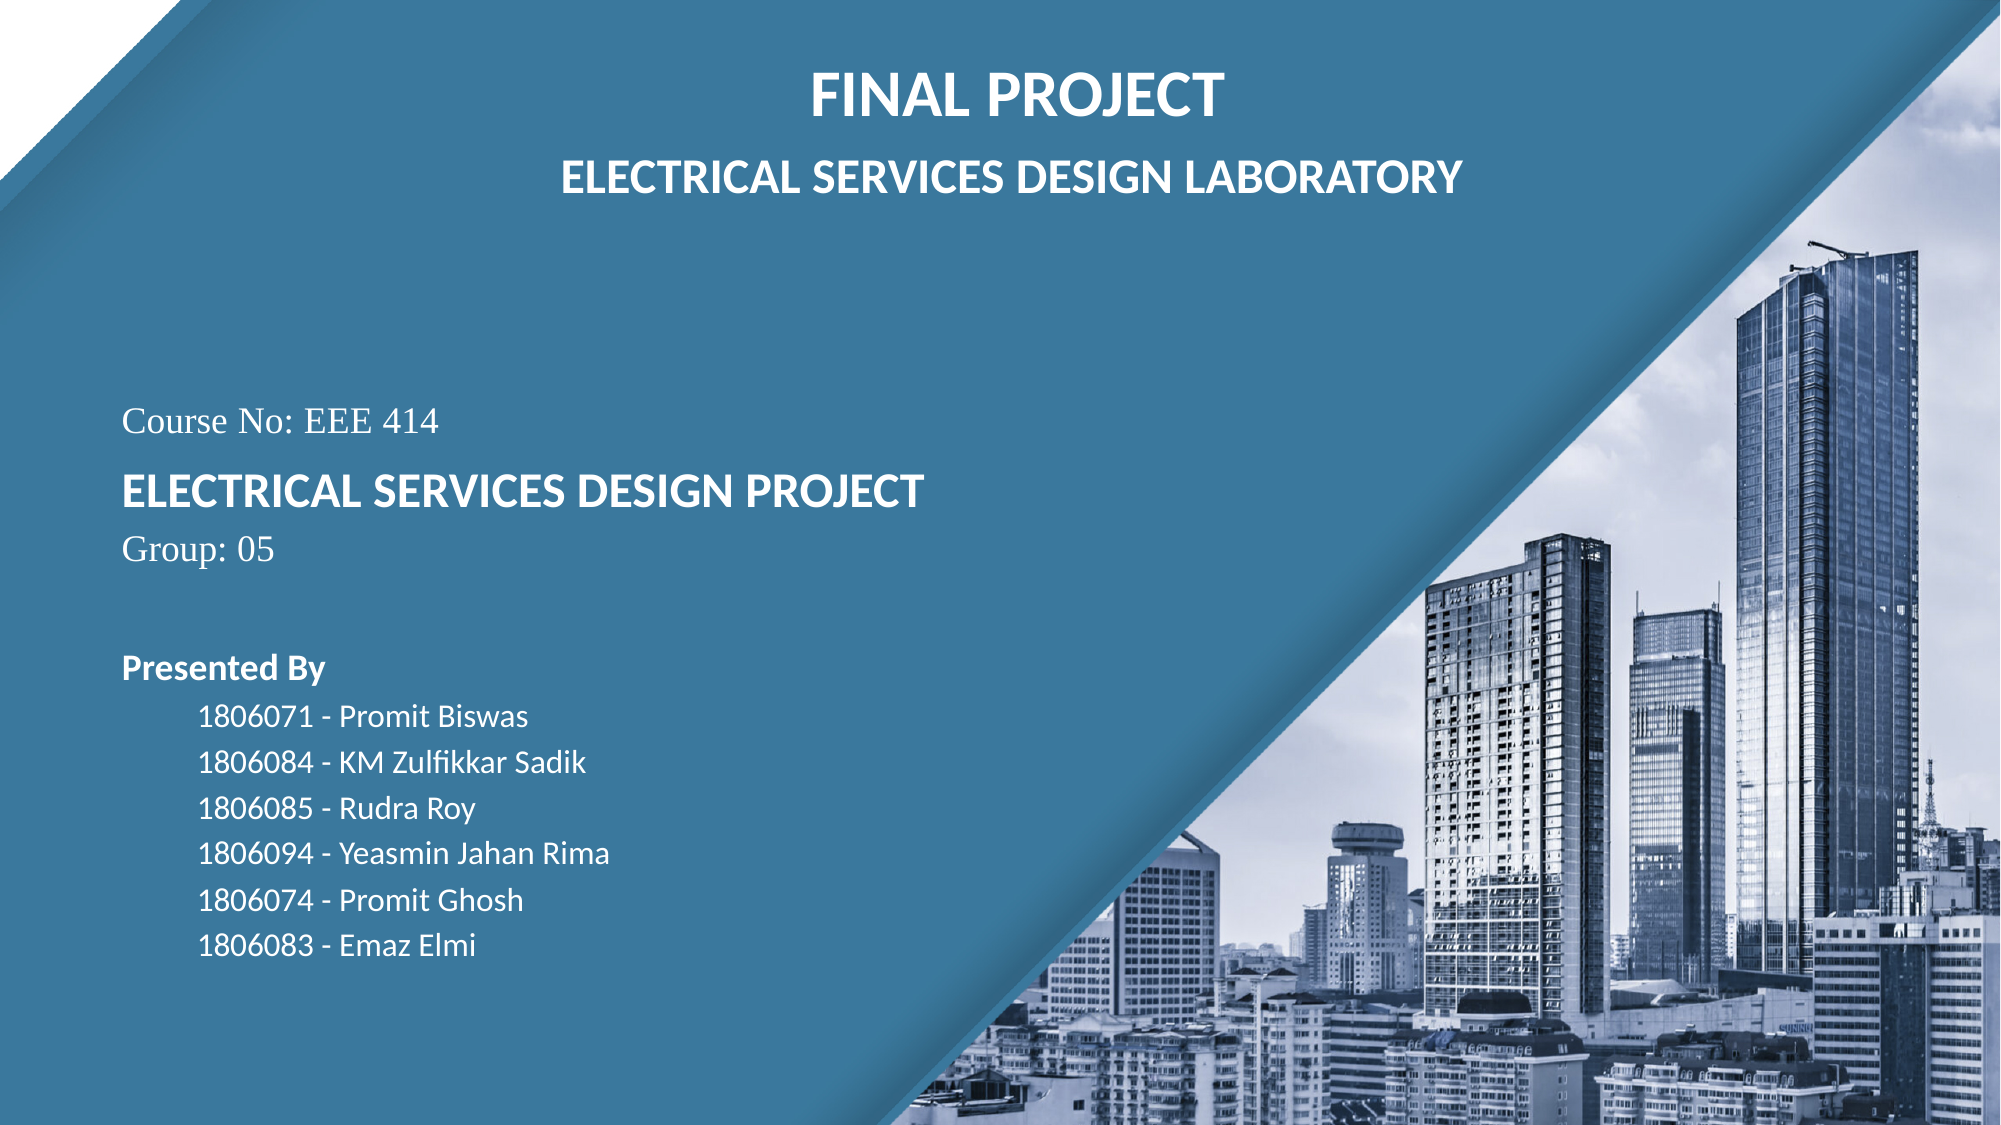

FINAL PROJECT
ELECTRICAL SERVICES DESIGN LABORATORY

Course No: EEE 414

ELECTRICAL SERVICES DESIGN PROJECT
Group: 05
Presented By
1806071 - Promit Biswas
1806084 - KM Zulfikkar Sadik
1806085 - Rudra Roy
1806094 - Yeasmin Jahan Rima
1806074 - Promit Ghosh
1806083 - Emaz Elmi